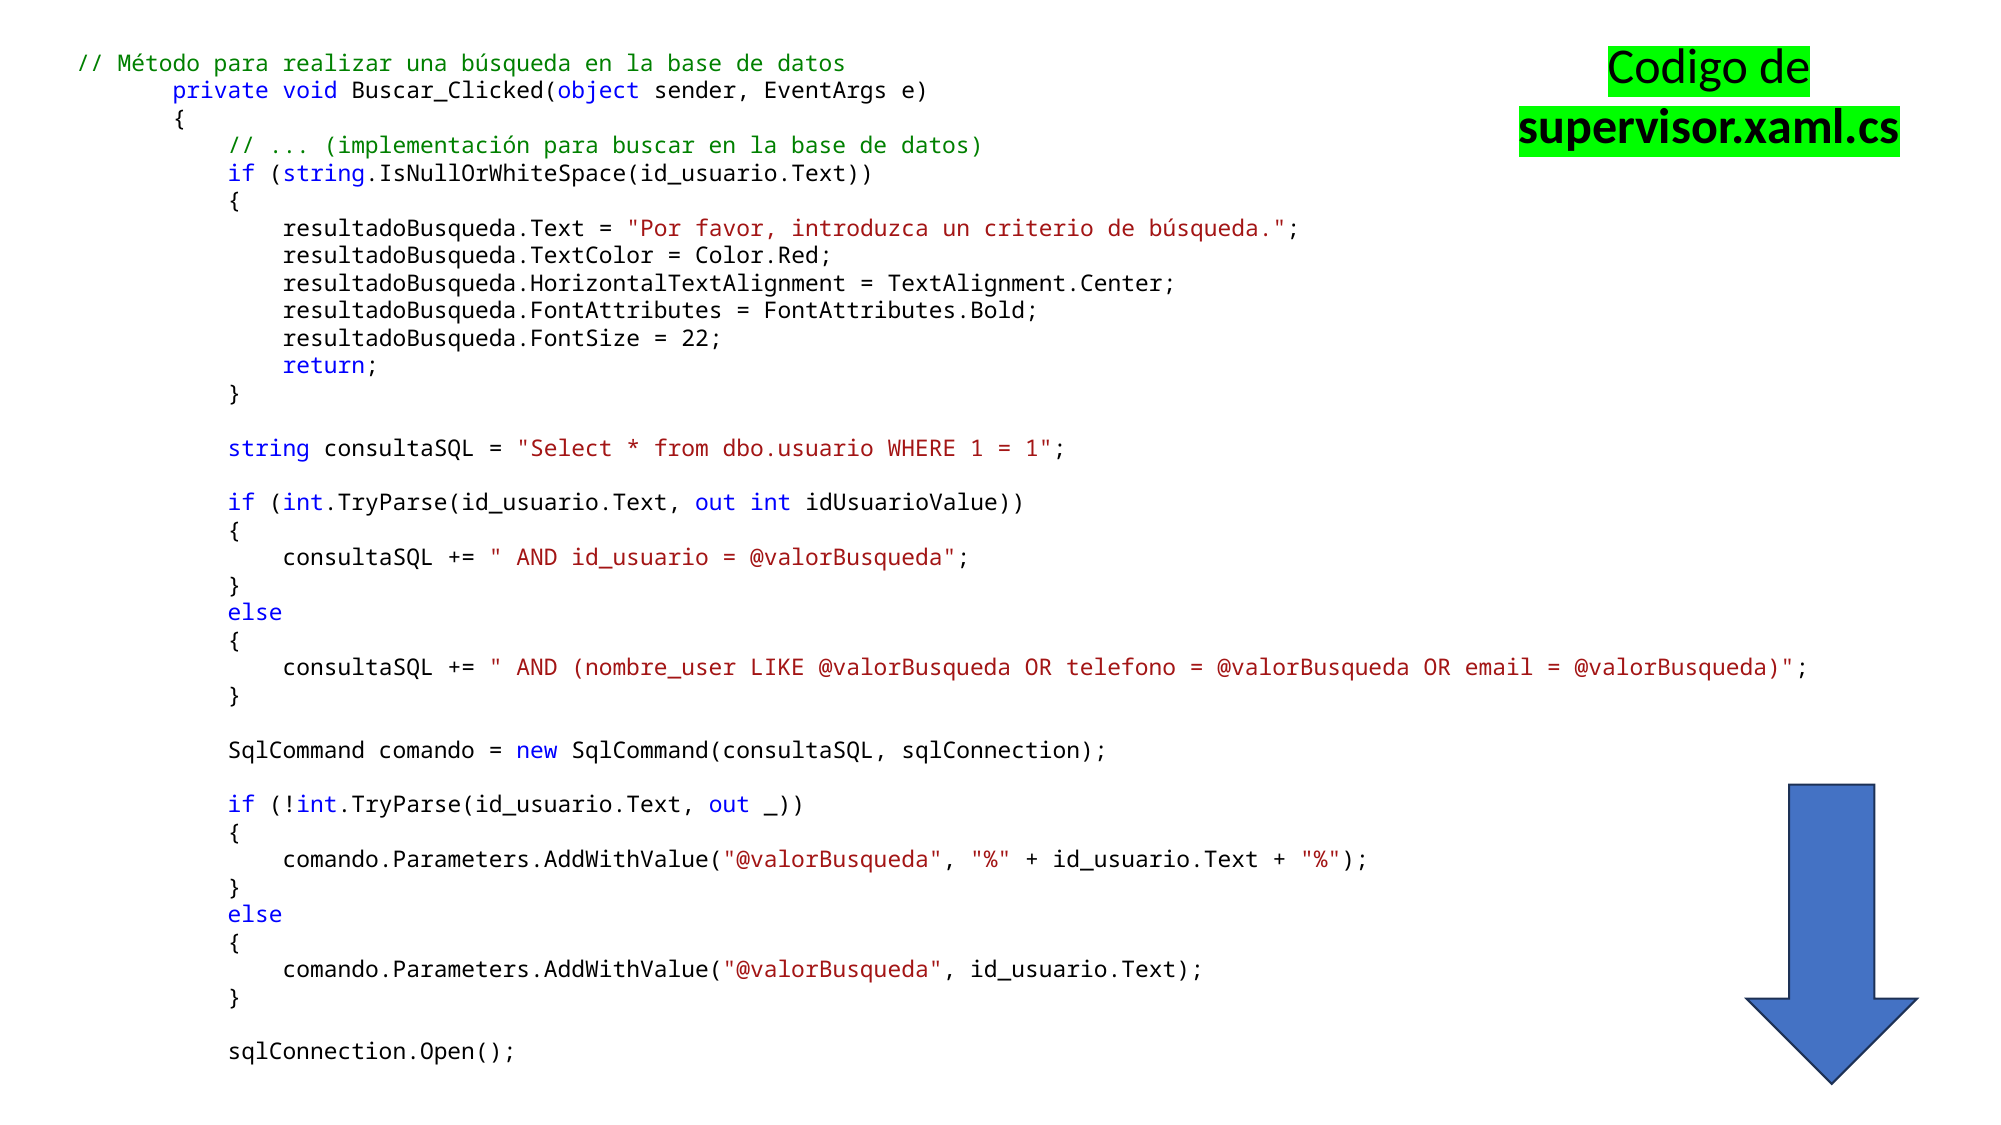

Codigo de supervisor.xaml.cs
 // Método para realizar una búsqueda en la base de datos
        private void Buscar_Clicked(object sender, EventArgs e)
        {
            // ... (implementación para buscar en la base de datos)
            if (string.IsNullOrWhiteSpace(id_usuario.Text))
            {
                resultadoBusqueda.Text = "Por favor, introduzca un criterio de búsqueda.";
                resultadoBusqueda.TextColor = Color.Red;
                resultadoBusqueda.HorizontalTextAlignment = TextAlignment.Center;
                resultadoBusqueda.FontAttributes = FontAttributes.Bold;
                resultadoBusqueda.FontSize = 22;
                return;
            }

            string consultaSQL = "Select * from dbo.usuario WHERE 1 = 1";

            if (int.TryParse(id_usuario.Text, out int idUsuarioValue))
            {
                consultaSQL += " AND id_usuario = @valorBusqueda";
            }
            else
            {
                consultaSQL += " AND (nombre_user LIKE @valorBusqueda OR telefono = @valorBusqueda OR email = @valorBusqueda)";
            }

            SqlCommand comando = new SqlCommand(consultaSQL, sqlConnection);

            if (!int.TryParse(id_usuario.Text, out _))
            {
                comando.Parameters.AddWithValue("@valorBusqueda", "%" + id_usuario.Text + "%");
            }
            else
            {
                comando.Parameters.AddWithValue("@valorBusqueda", id_usuario.Text);
            }

            sqlConnection.Open();